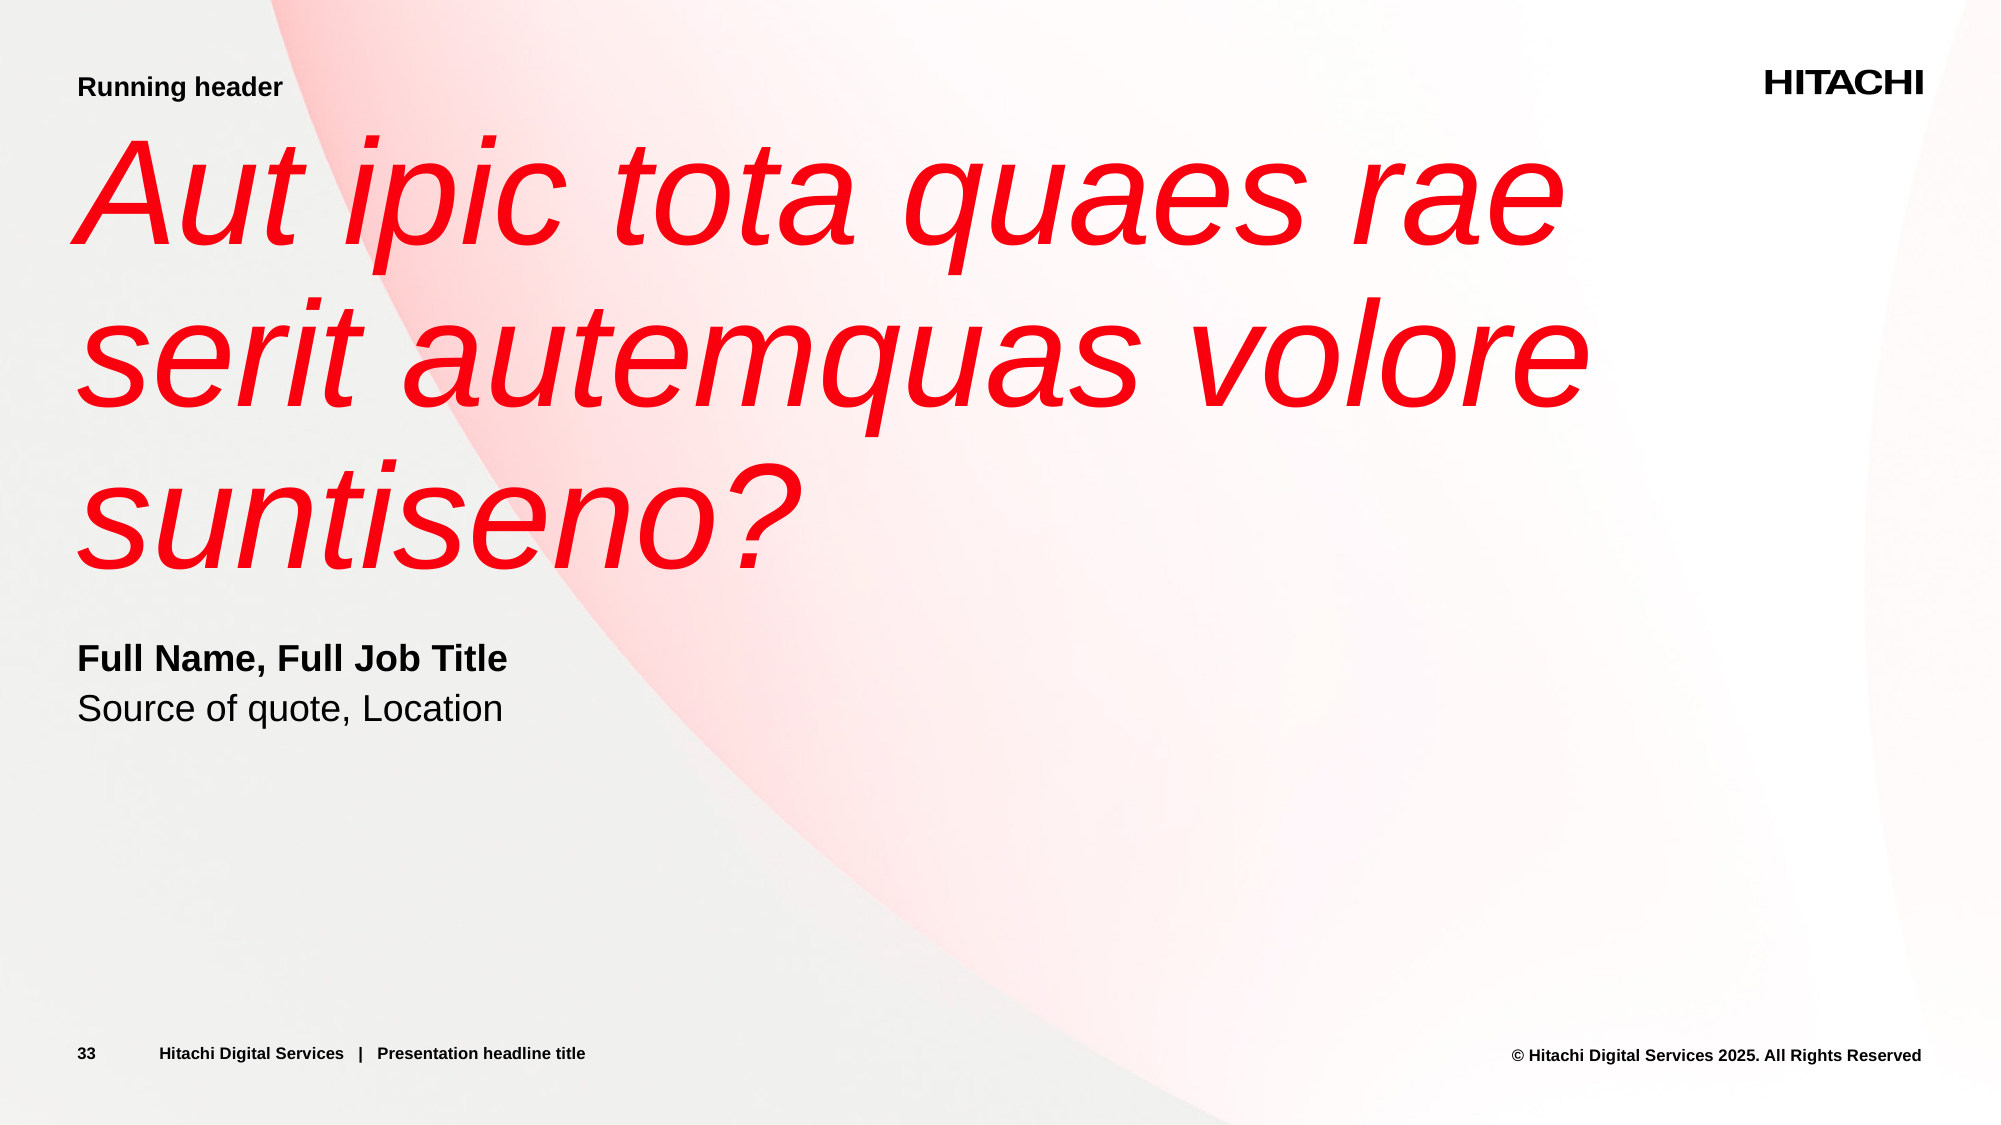

Running header
Aut ipic tota quaes rae serit autemquas volore suntiseno?
Full Name, Full Job Title
Source of quote, Location
33
Hitachi Digital Services   |   Presentation headline title